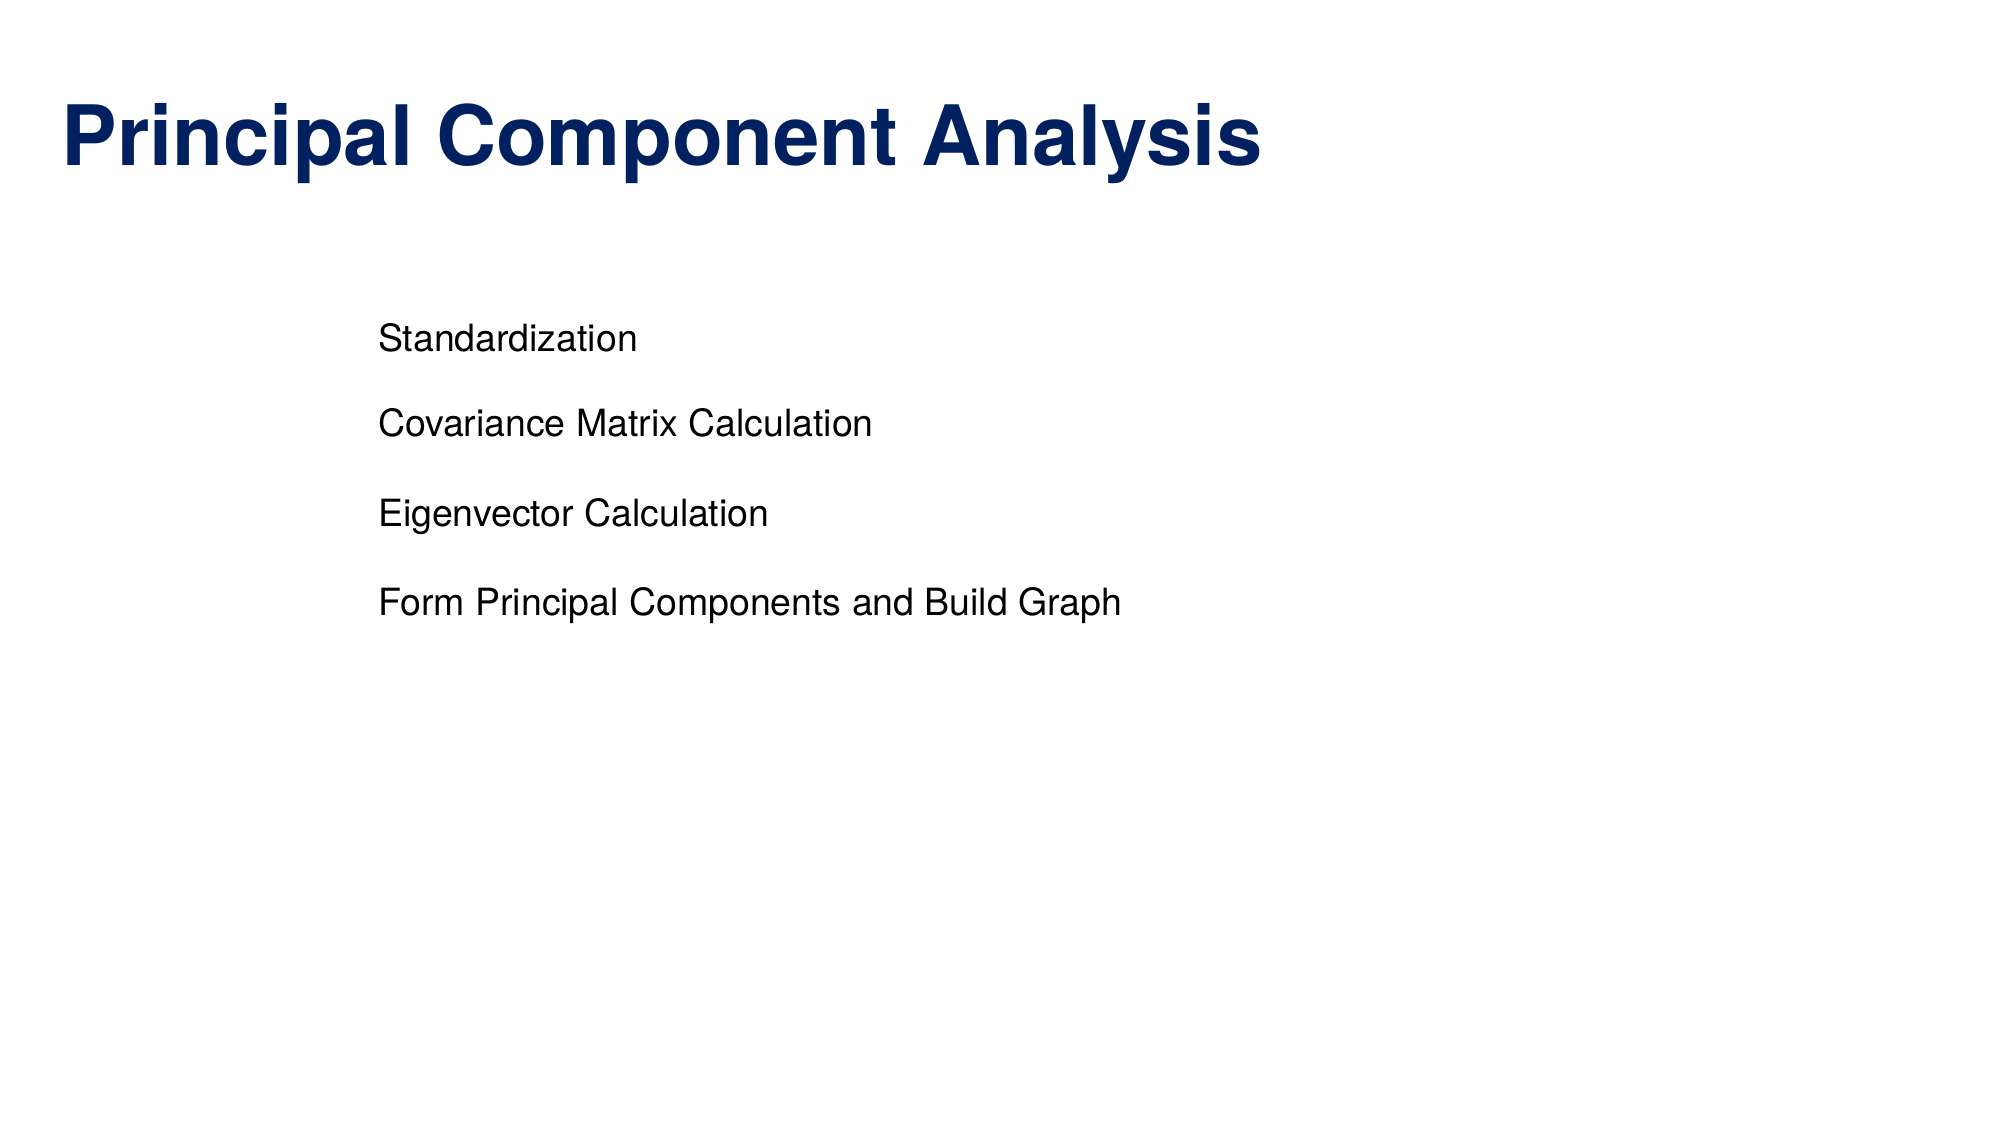

Principal Component Analysis
Standardization
Covariance Matrix Calculation
Eigenvector Calculation
Form Principal Components and Build Graph